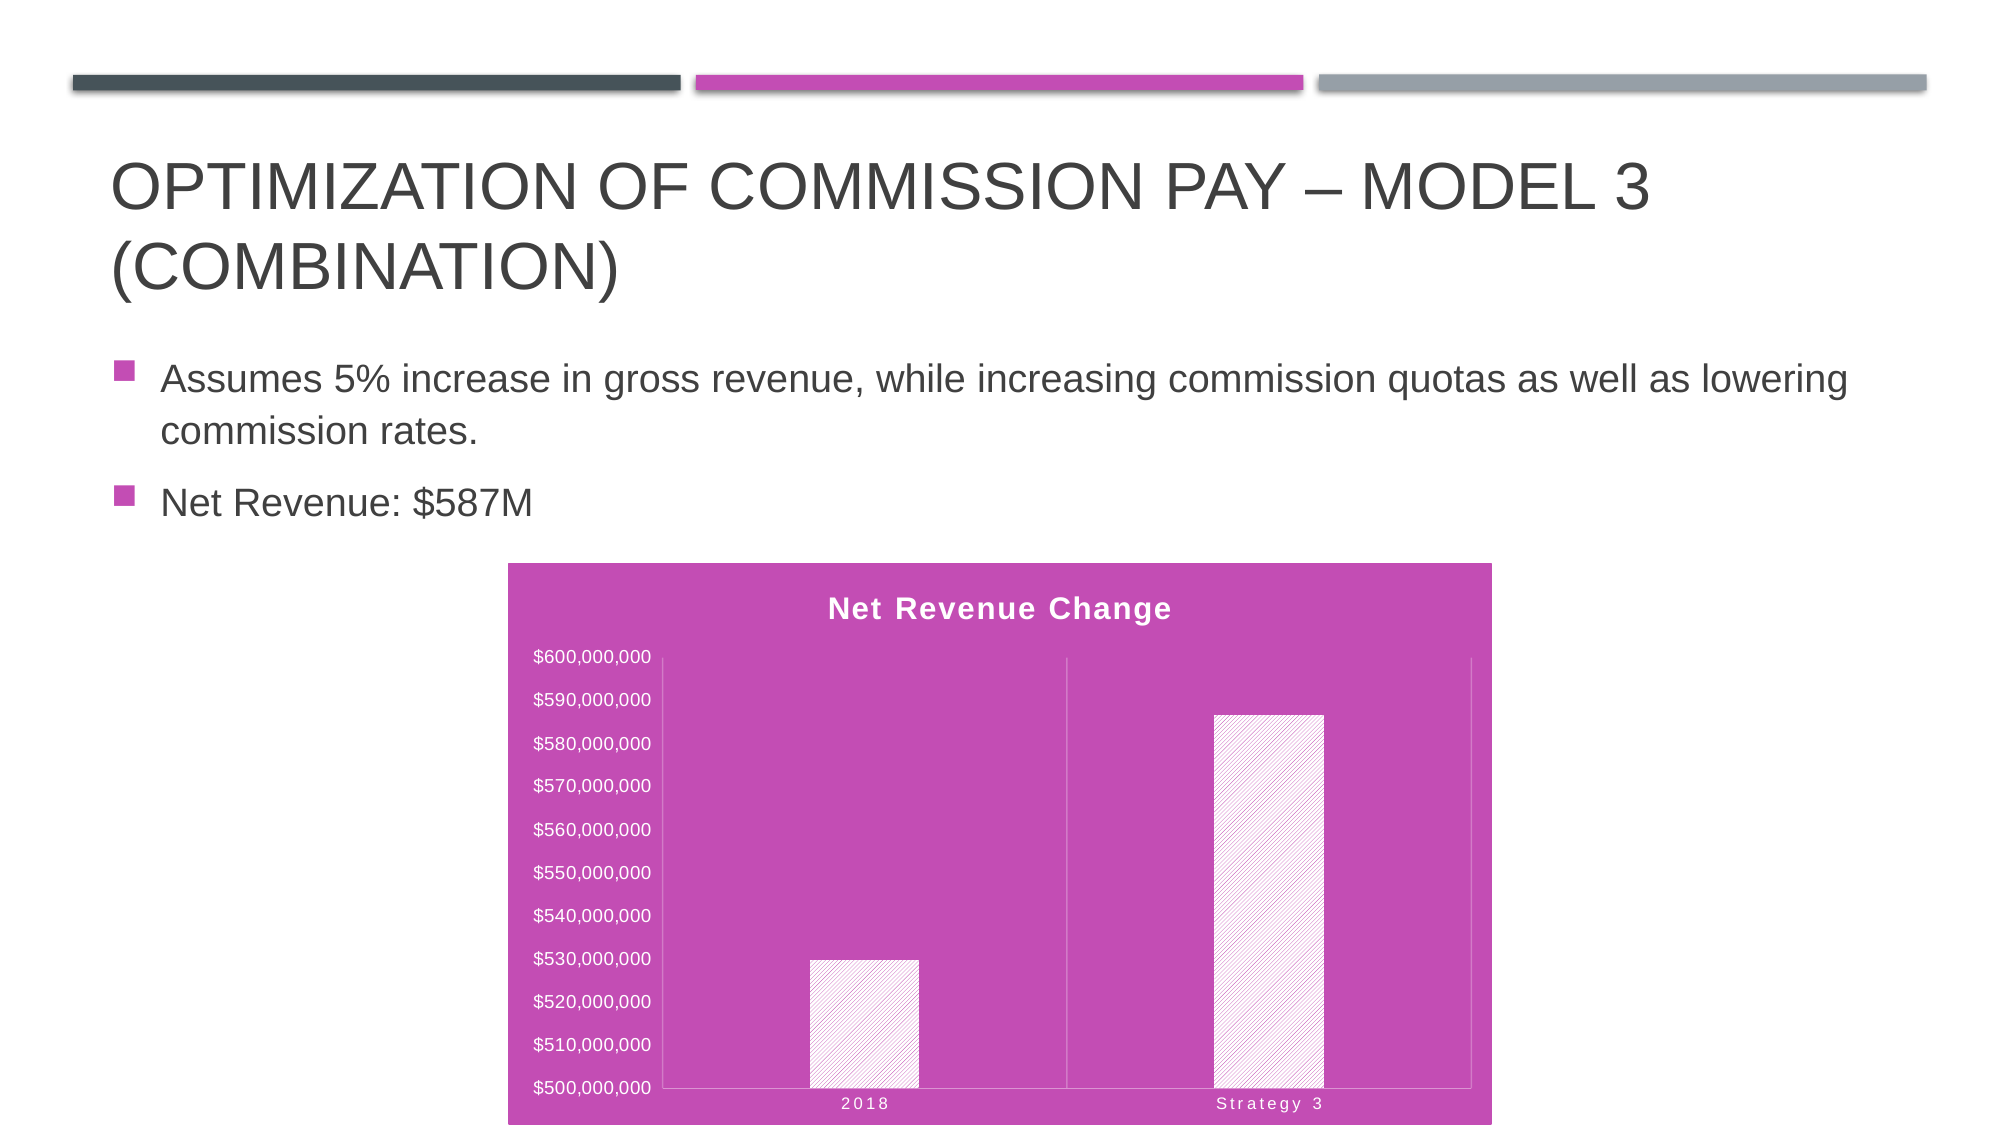

# Optimization of commission pay – model 3 (Combination)
Assumes 5% increase in gross revenue, while increasing commission quotas as well as lowering commission rates.
Net Revenue: $587M

### Chart: Net Revenue Change

| Category | Net Revenue |
|---|---|
| 2018 | 529750592.8100001 |
| Strategy 3 | 586719458.3199999 |